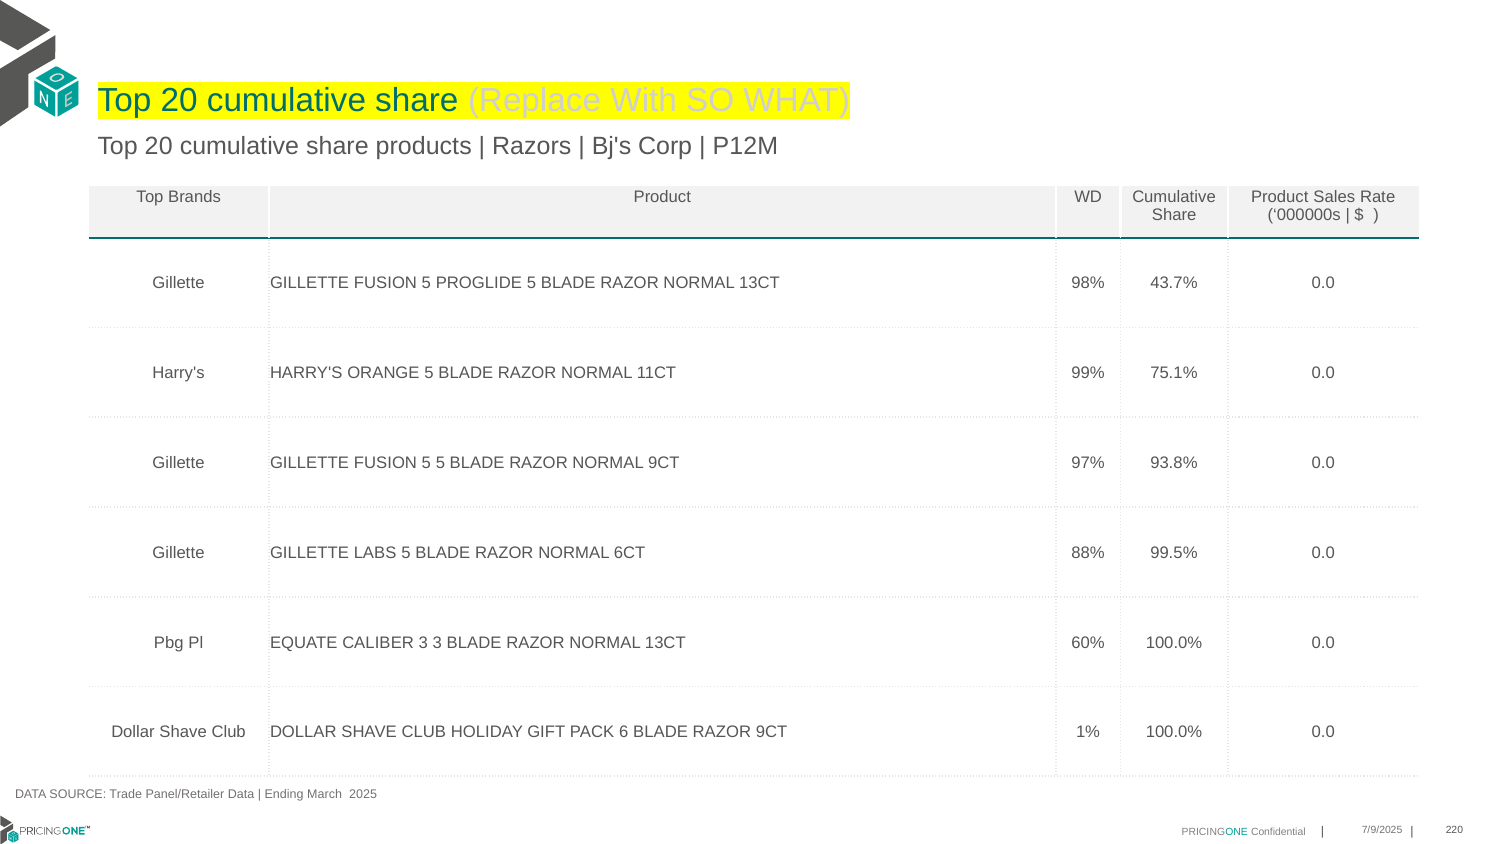

# Top 20 cumulative share (Replace With SO WHAT)
Top 20 cumulative share products | Razors | Bj's Corp | P12M
| Top Brands | Product | WD | Cumulative Share | Product Sales Rate (‘000000s | $ ) |
| --- | --- | --- | --- | --- |
| Gillette | GILLETTE FUSION 5 PROGLIDE 5 BLADE RAZOR NORMAL 13CT | 98% | 43.7% | 0.0 |
| Harry's | HARRY'S ORANGE 5 BLADE RAZOR NORMAL 11CT | 99% | 75.1% | 0.0 |
| Gillette | GILLETTE FUSION 5 5 BLADE RAZOR NORMAL 9CT | 97% | 93.8% | 0.0 |
| Gillette | GILLETTE LABS 5 BLADE RAZOR NORMAL 6CT | 88% | 99.5% | 0.0 |
| Pbg Pl | EQUATE CALIBER 3 3 BLADE RAZOR NORMAL 13CT | 60% | 100.0% | 0.0 |
| Dollar Shave Club | DOLLAR SHAVE CLUB HOLIDAY GIFT PACK 6 BLADE RAZOR 9CT | 1% | 100.0% | 0.0 |
DATA SOURCE: Trade Panel/Retailer Data | Ending March  2025

7/9/2025
220